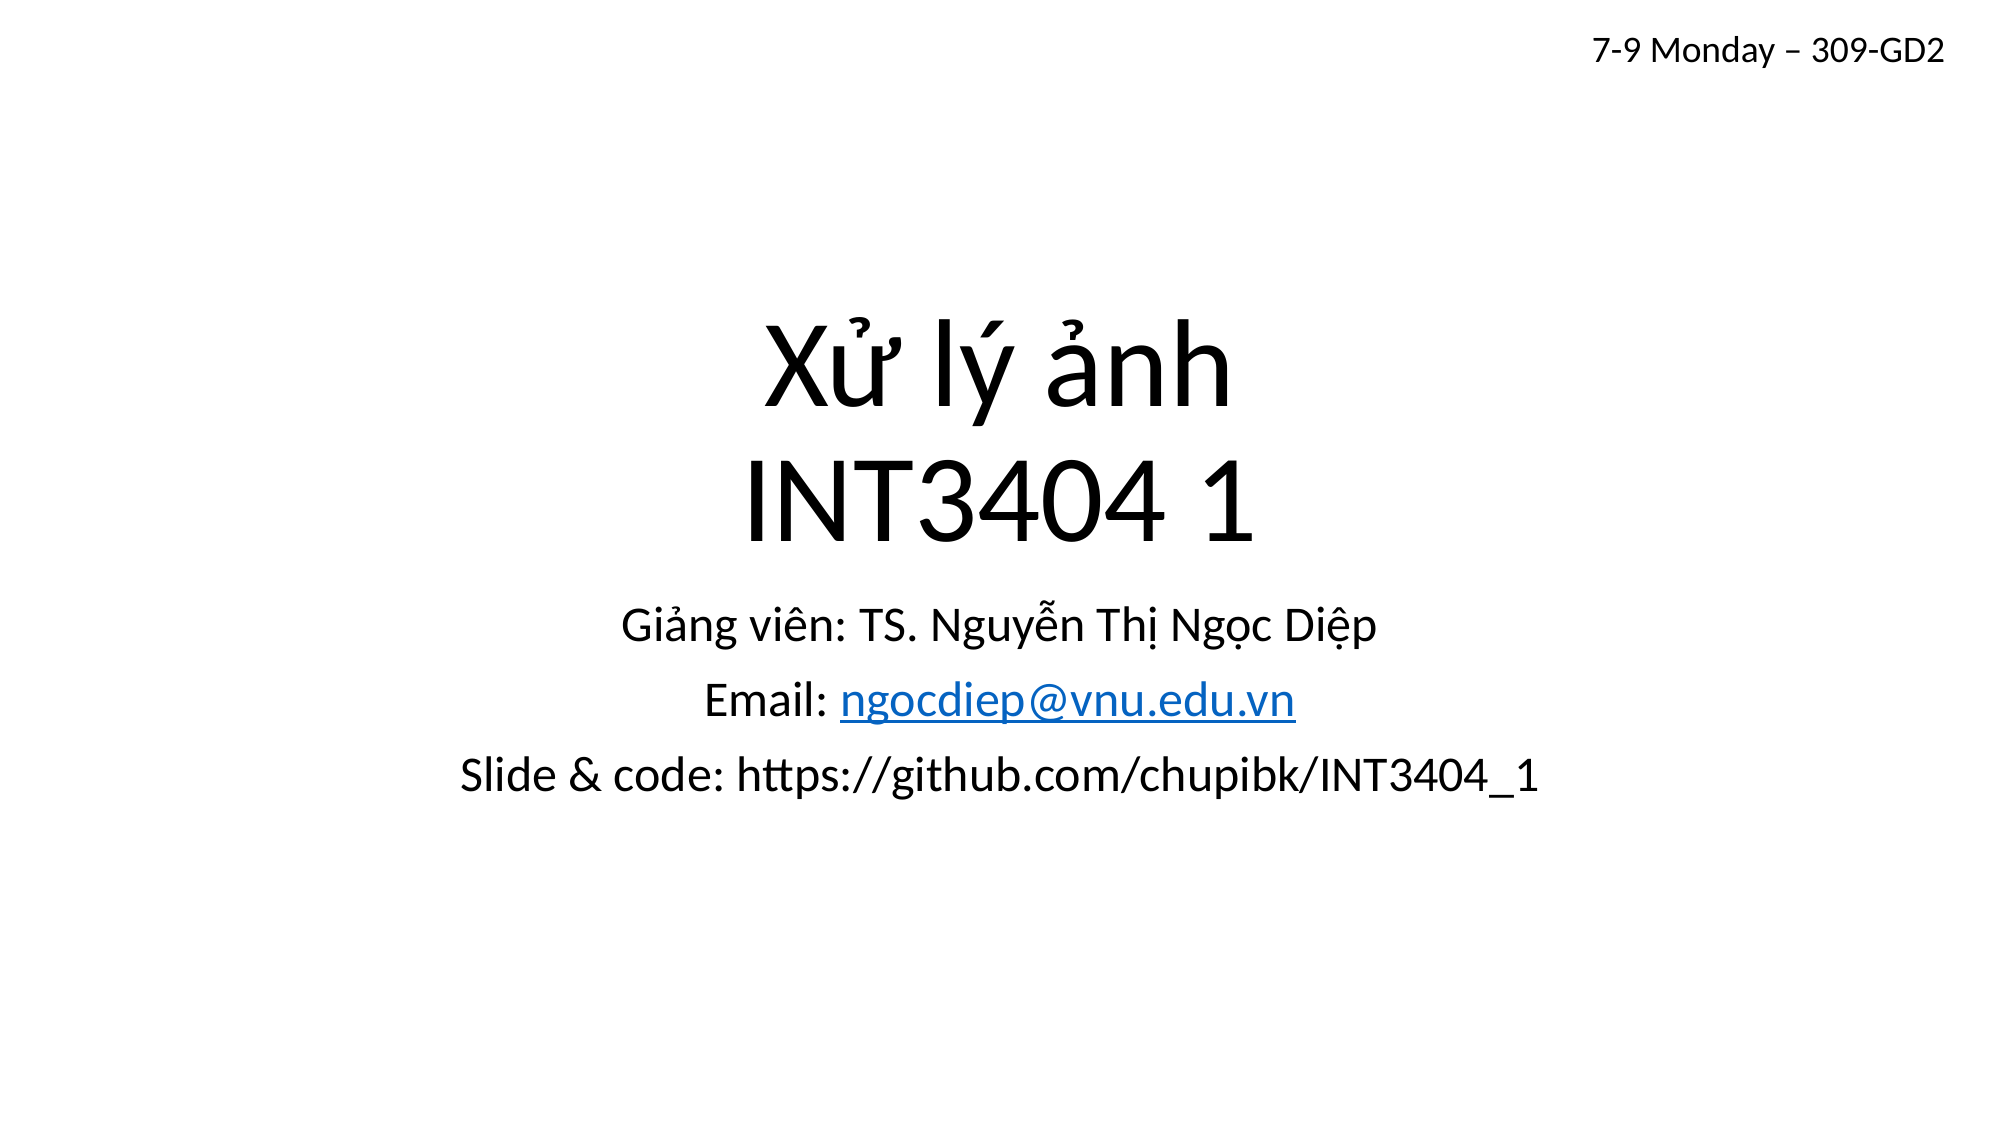

7-9 Monday – 309-GD2
# Xử lý ảnh INT3404 1
Giảng viên: TS. Nguyễn Thị Ngọc Diệp
Email: ngocdiep@vnu.edu.vn
Slide & code: https://github.com/chupibk/INT3404_1